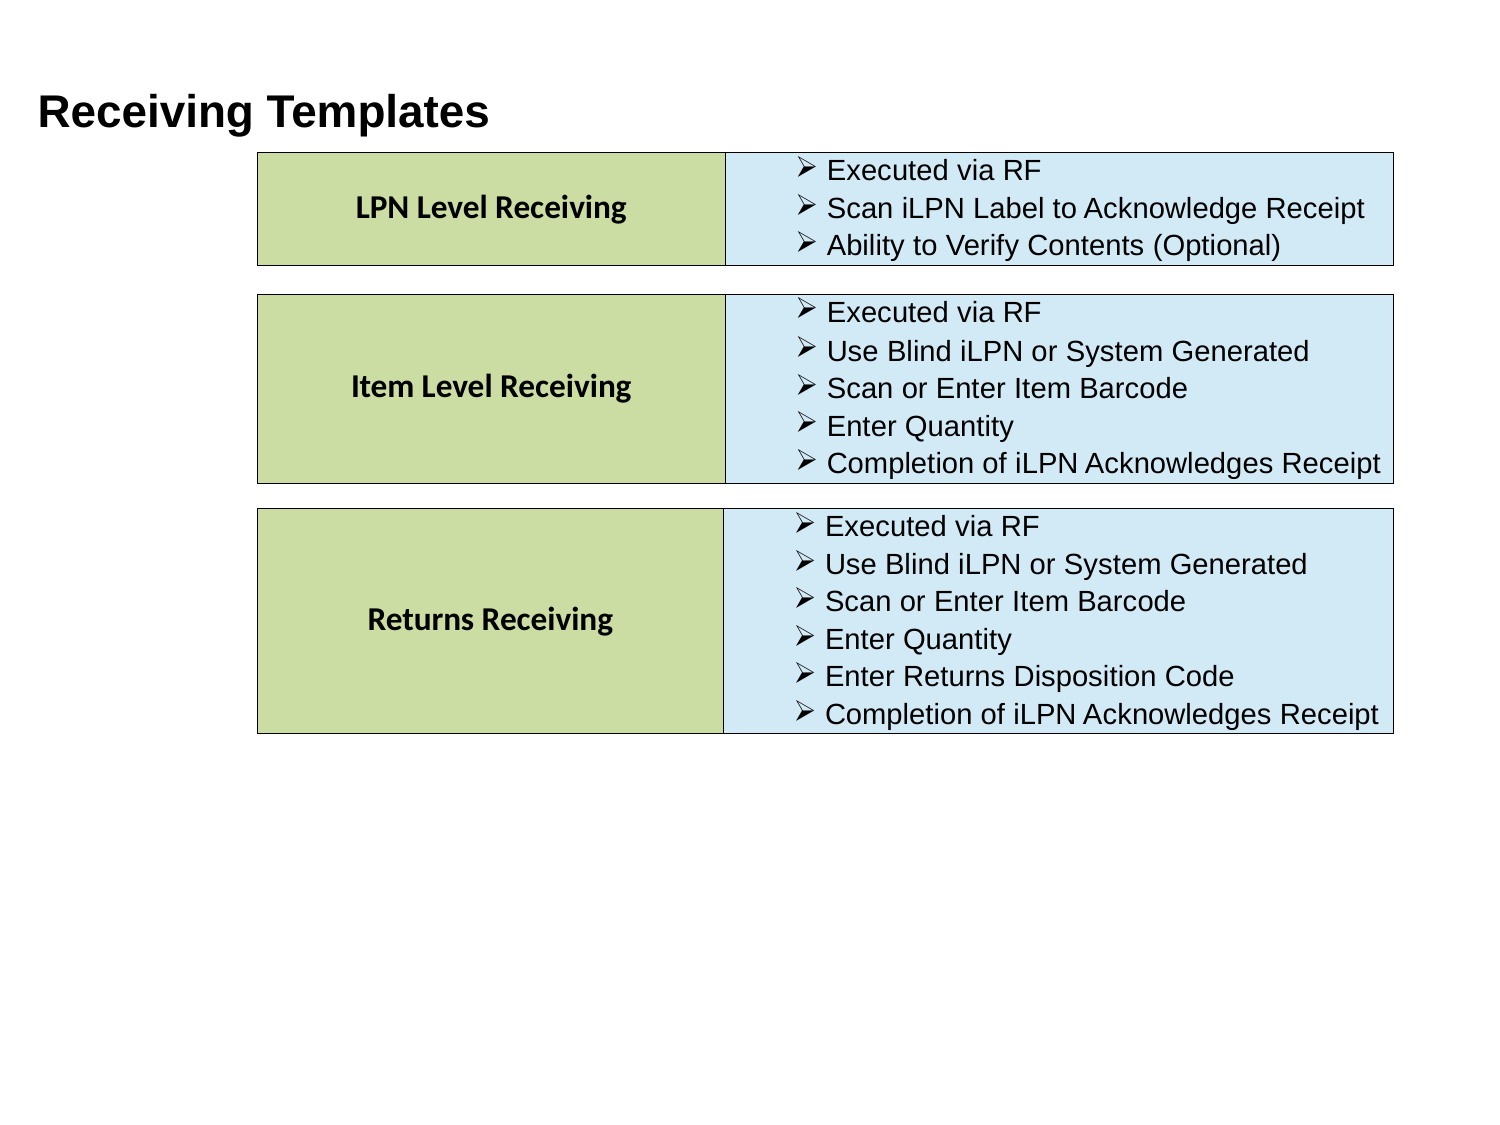

# Receiving Templates
| LPN Level Receiving | Executed via RF |
| --- | --- |
|  | Scan iLPN Label to Acknowledge Receipt |
|  | Ability to Verify Contents (Optional) |
| Item Level Receiving | Executed via RF |
| --- | --- |
|  | Use Blind iLPN or System Generated |
|  | Scan or Enter Item Barcode |
|  | Enter Quantity |
|  | Completion of iLPN Acknowledges Receipt |
| Returns Receiving | Executed via RF |
| --- | --- |
|  | Use Blind iLPN or System Generated |
|  | Scan or Enter Item Barcode |
|  | Enter Quantity |
|  | Enter Returns Disposition Code |
|  | Completion of iLPN Acknowledges Receipt |